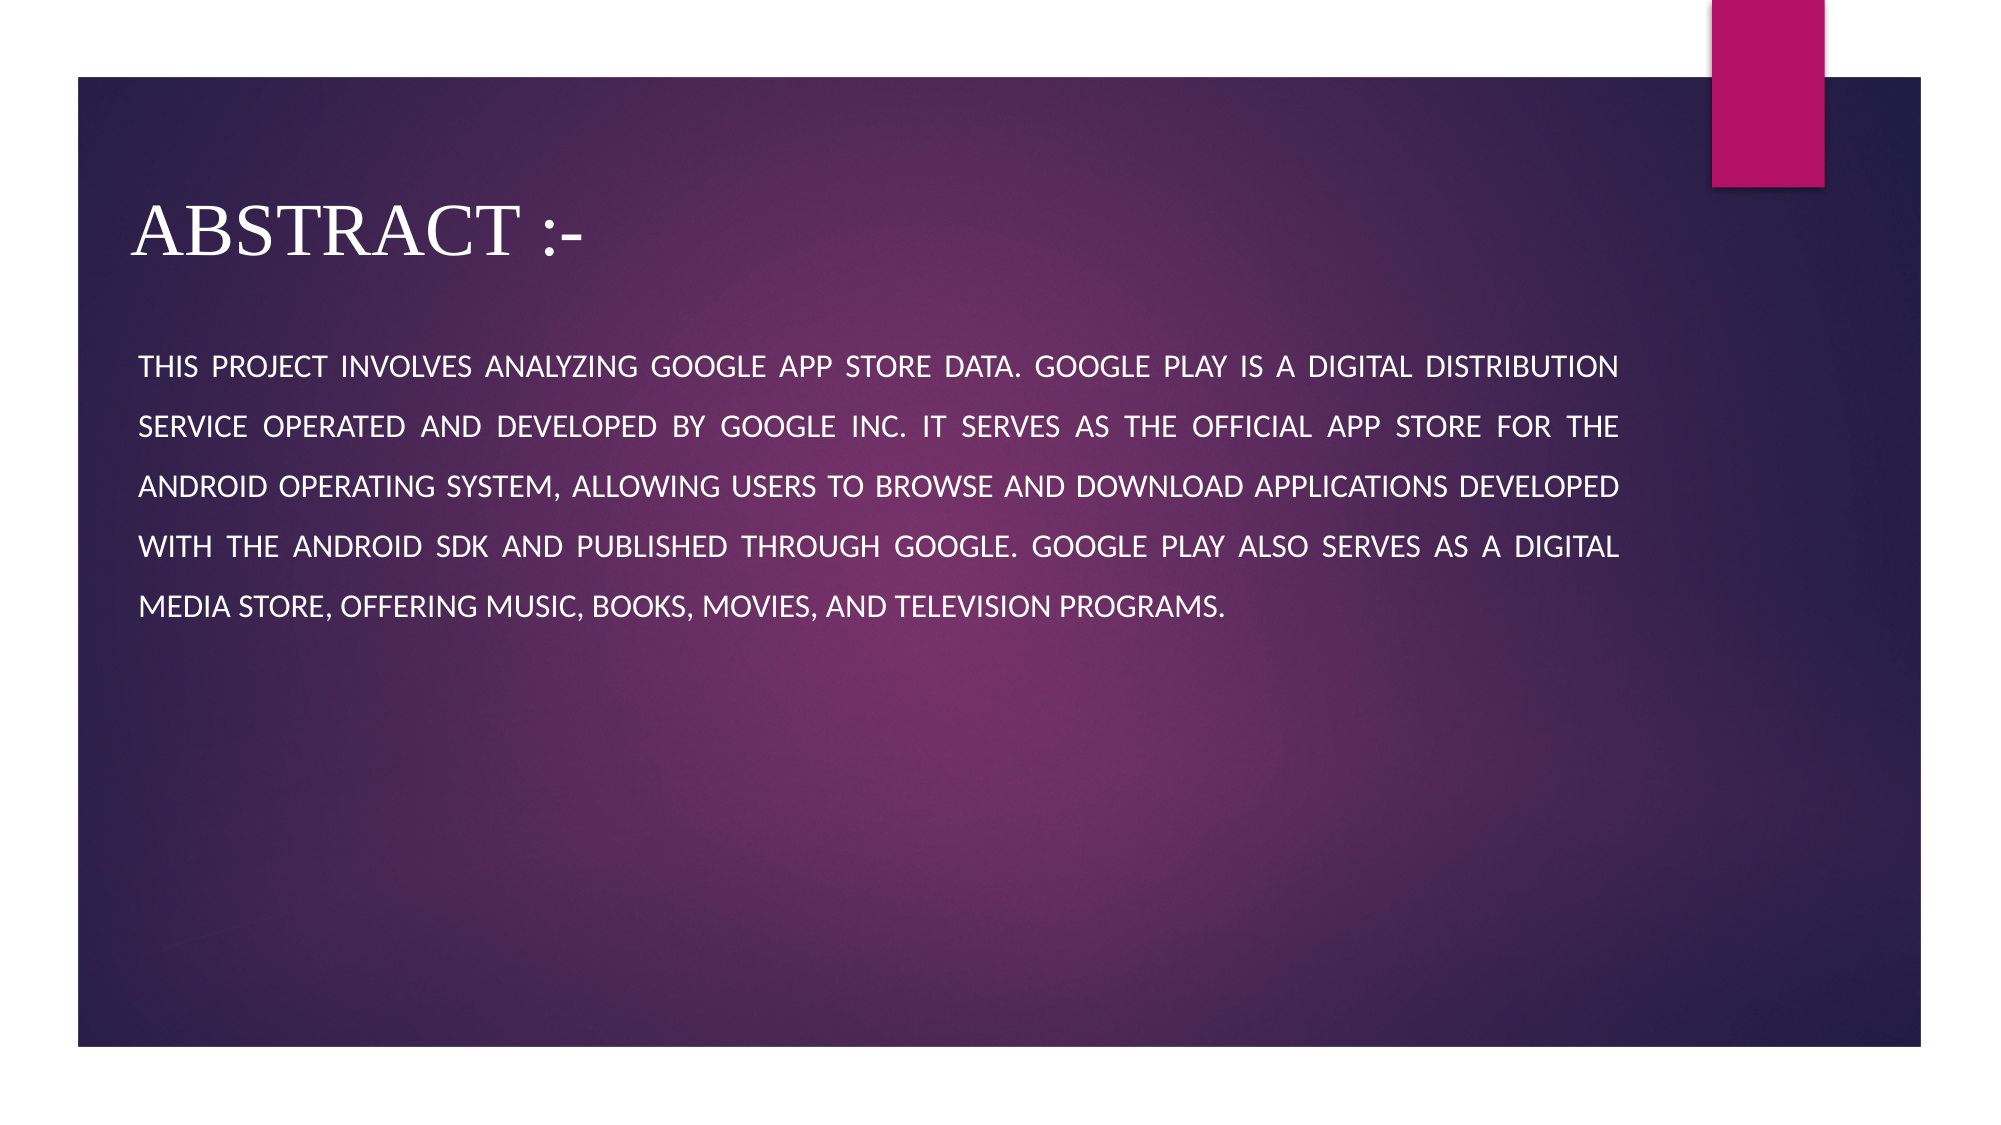

# ABSTRACT :-

This project involves analyzing Google app Store data. Google Play is a digital distribution service operated and developed by Google Inc. It serves as the official app store for the Android operating system, allowing users to browse and download applications developed with the Android SDK and published through Google. Google Play also serves as a digital media store, offering music, books, movies, and television programs.